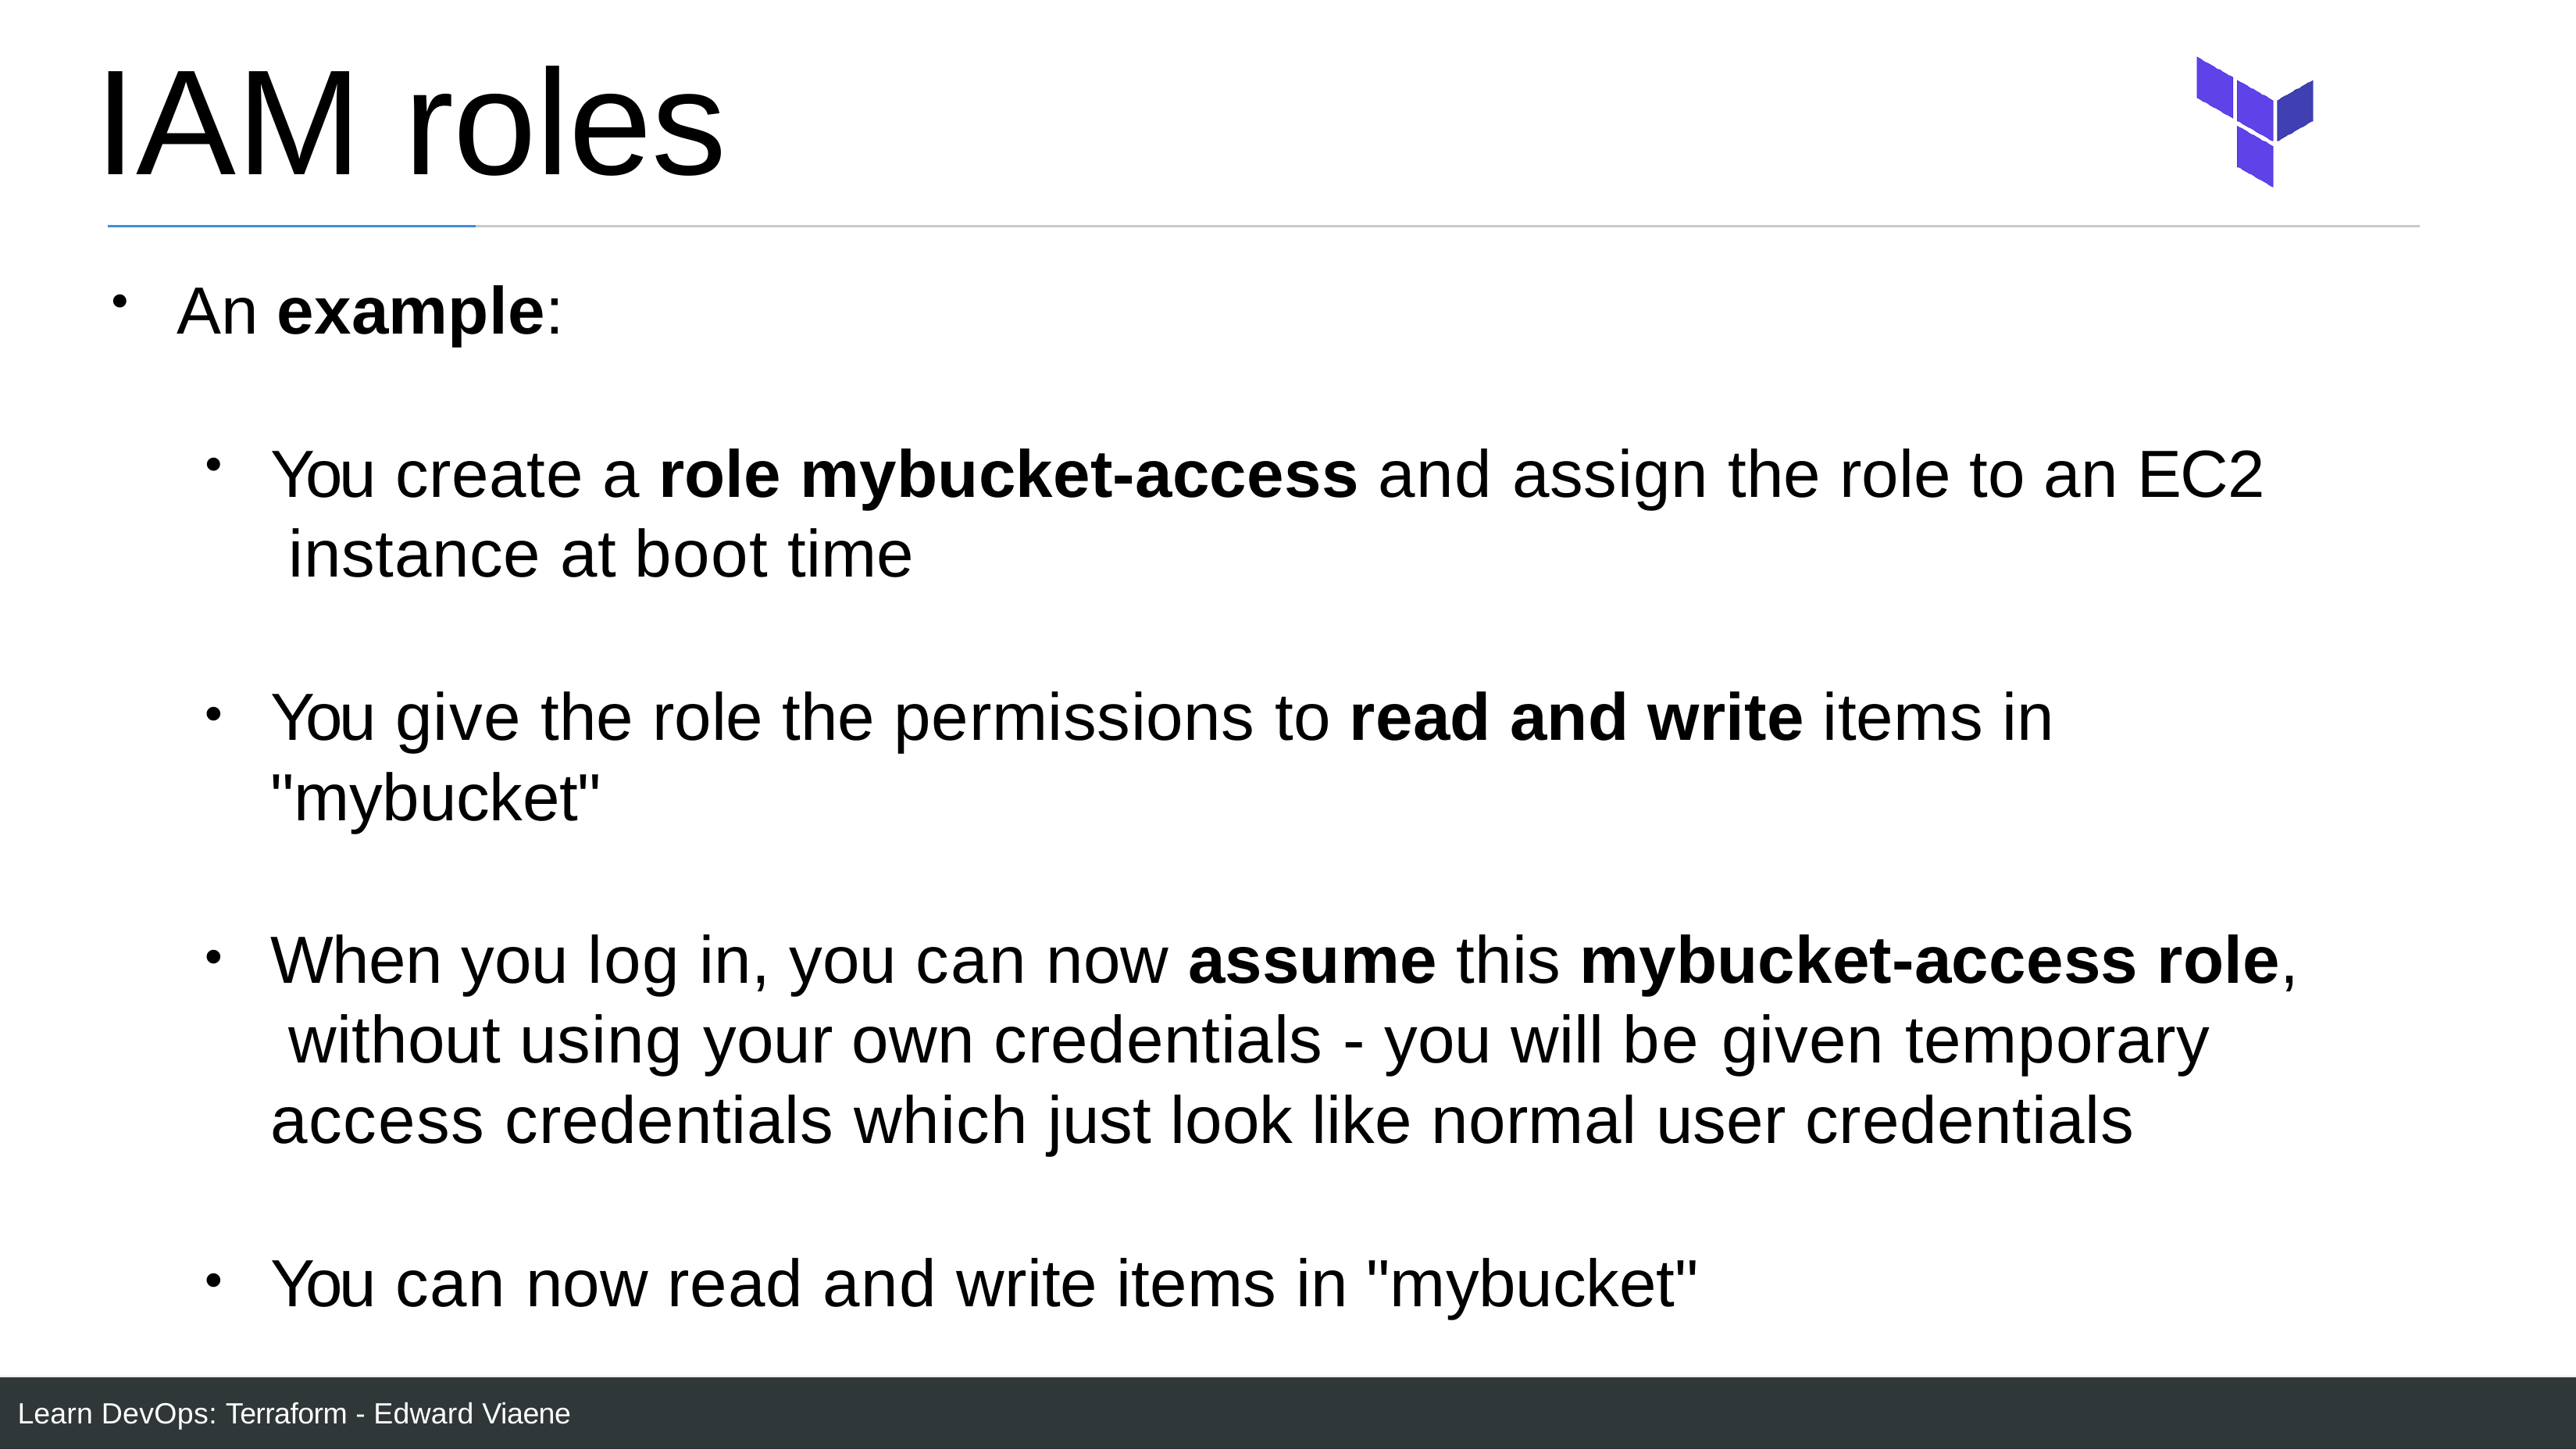

# IAM roles
An example:

You create a role mybucket-access and assign the role to an EC2  instance at boot time

You give the role the permissions to read and write items in "mybucket"

When you log in, you can now assume this mybucket-access role,  without using your own credentials - you will be given temporary  access credentials which just look like normal user credentials

You can now read and write items in "mybucket"
Learn DevOps: Terraform - Edward Viaene